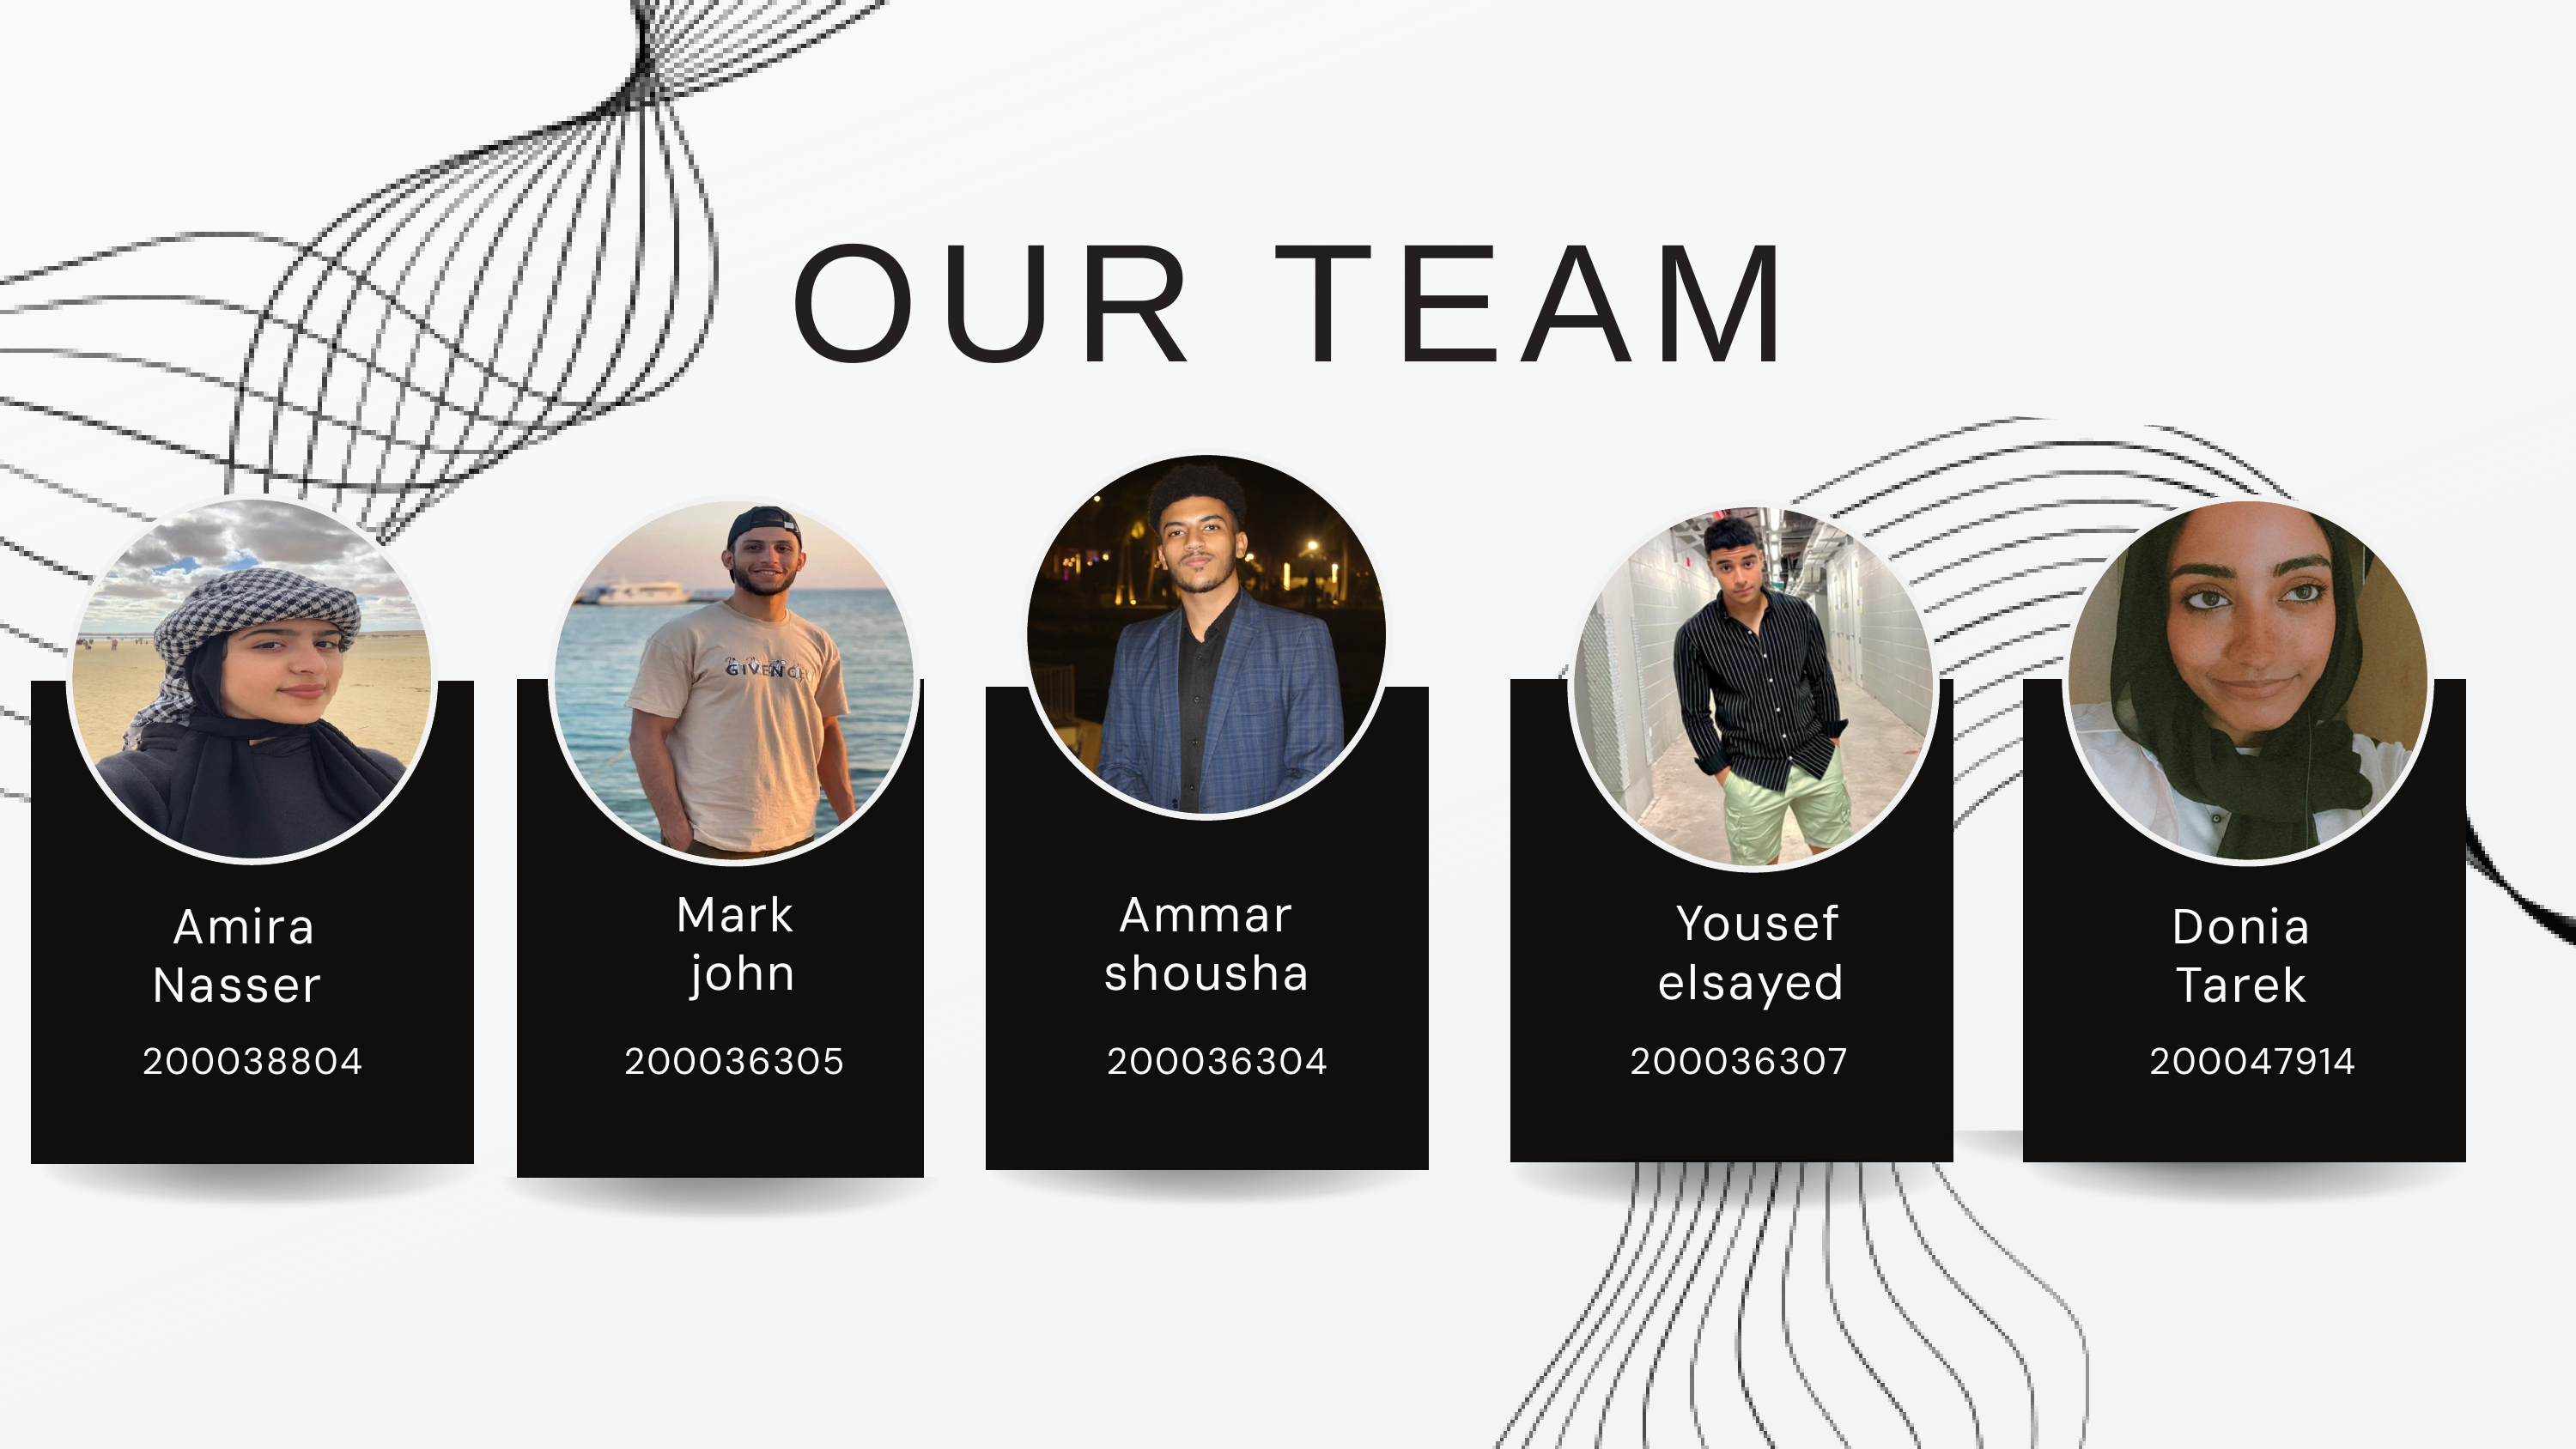

OUR TEAM

Mark
john
Ammar shousha
Yousef elsayed

Amira Nasser

Donia
 Tarek

200038804
200036305
200036304
200036307
200047914